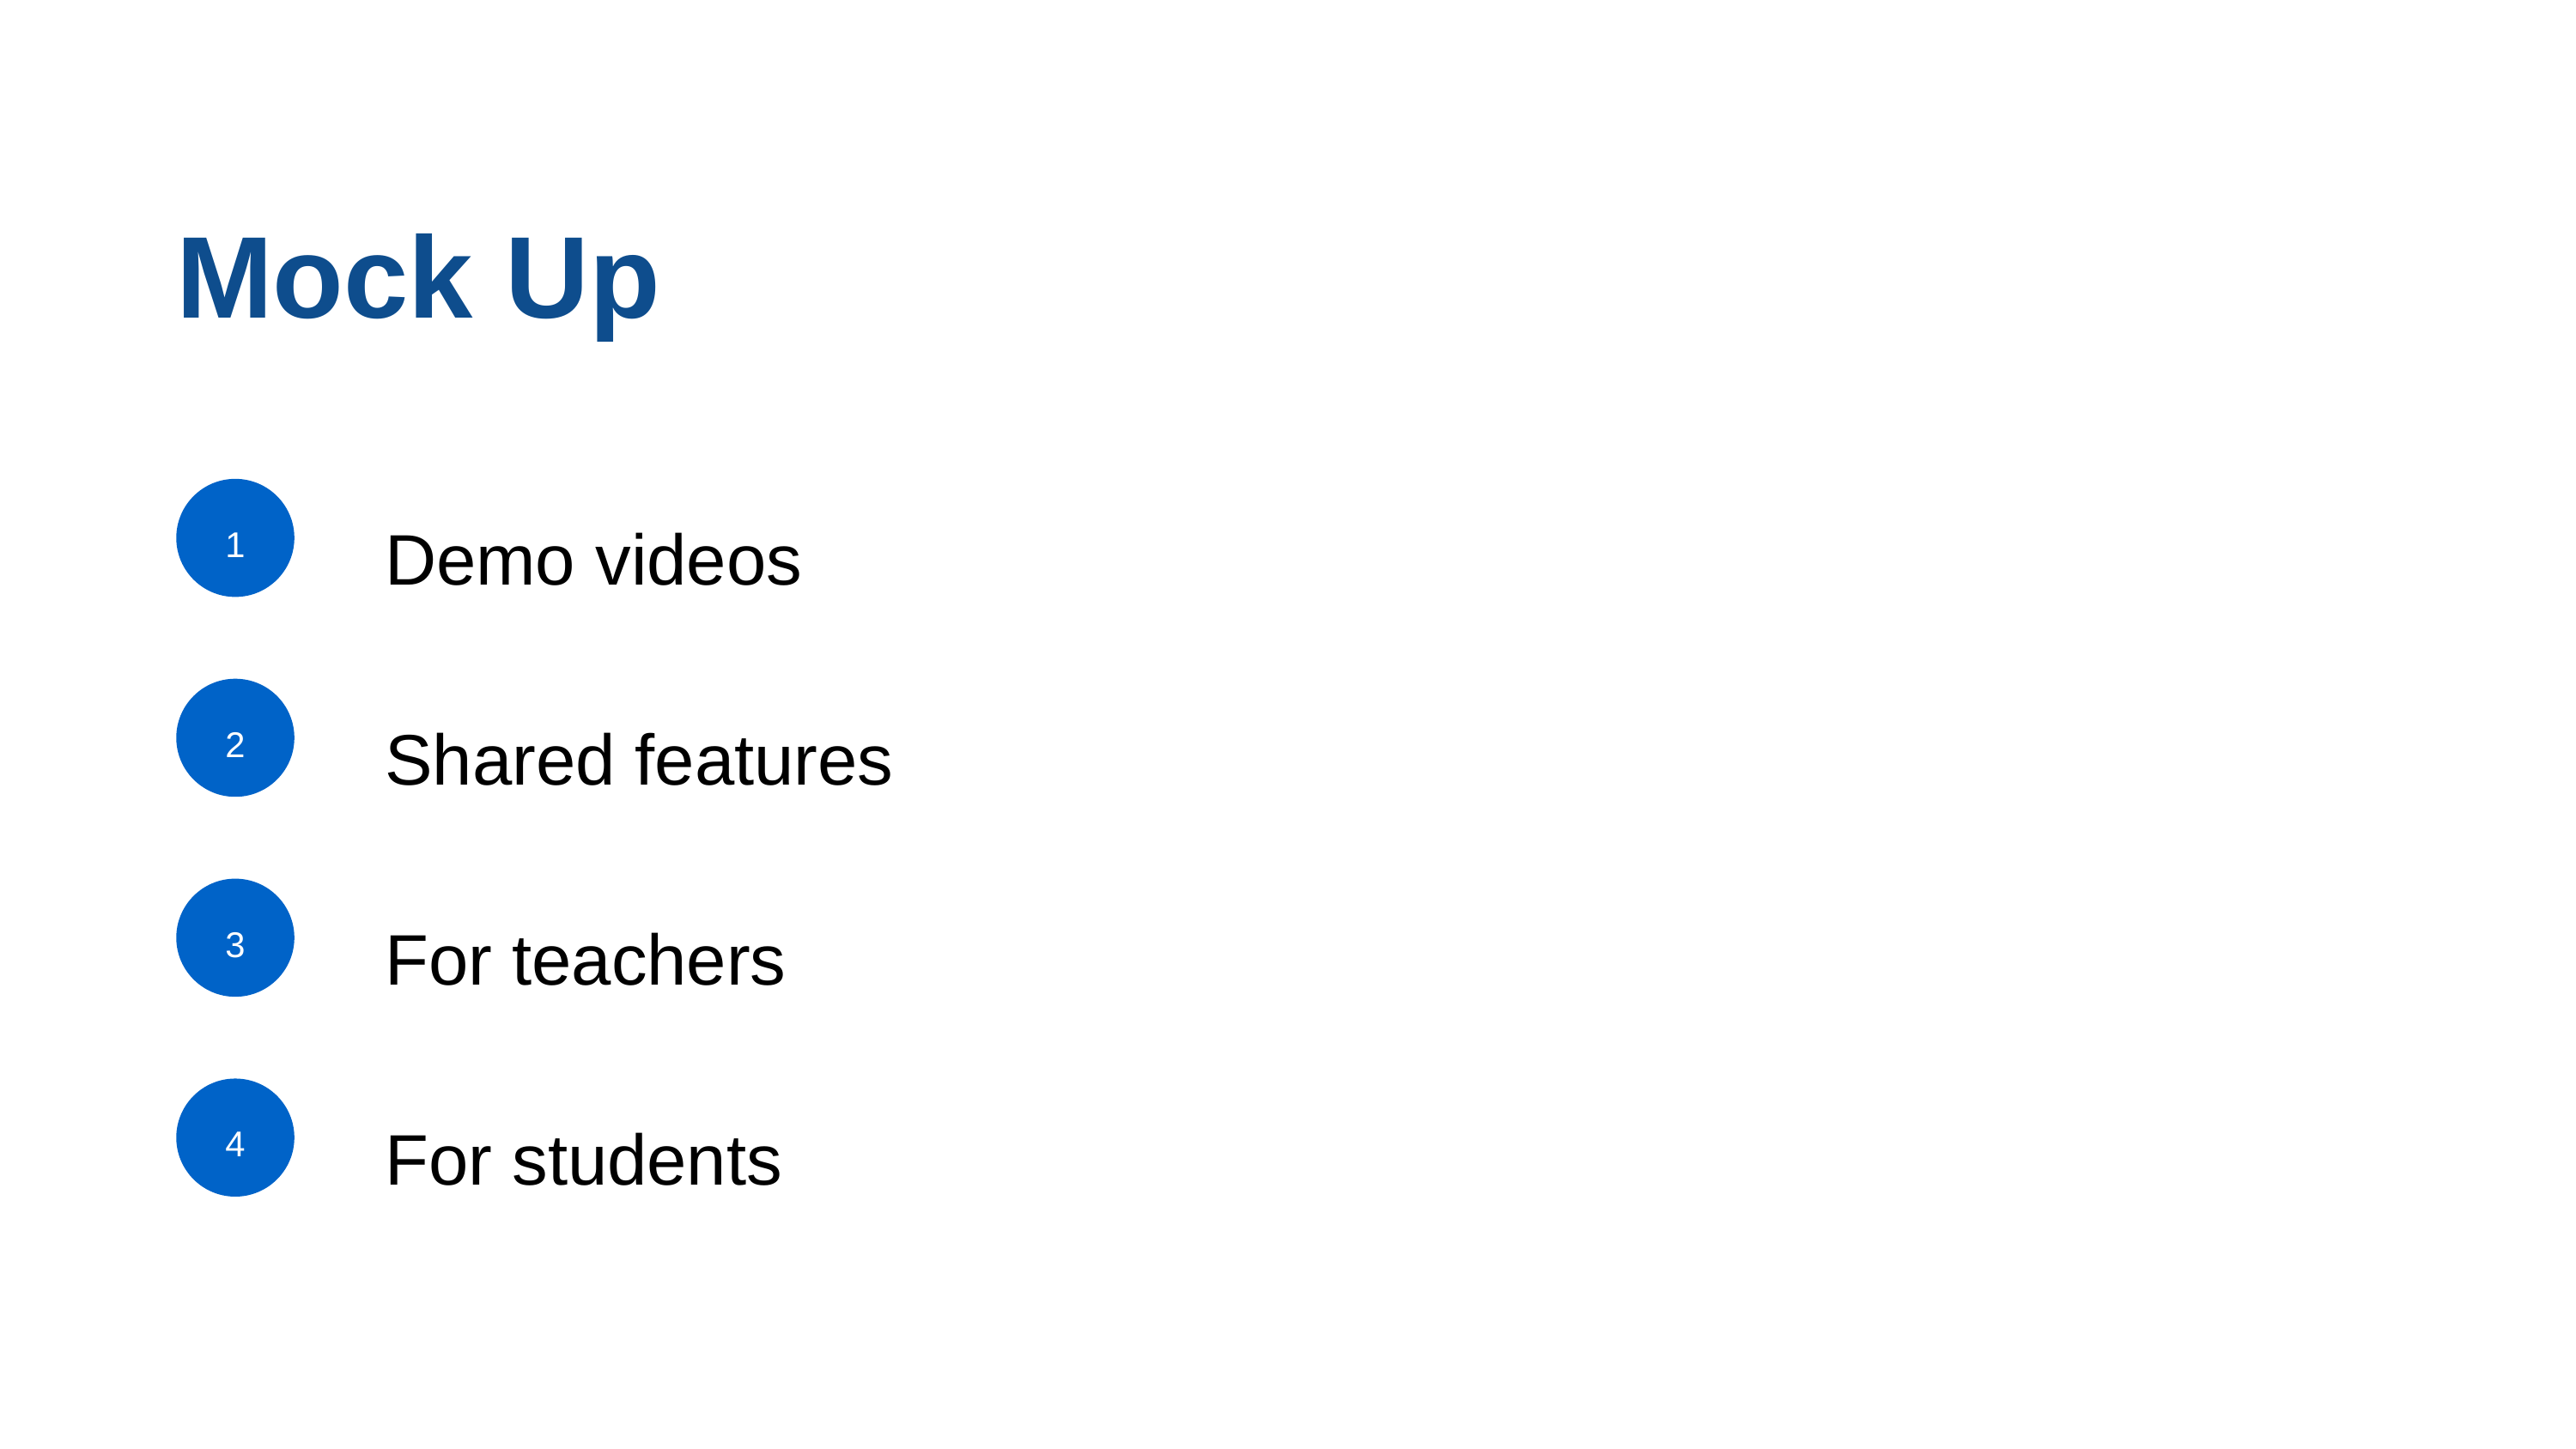

Mock Up

1
Demo videos

2
Shared features

3
For teachers

4
For students